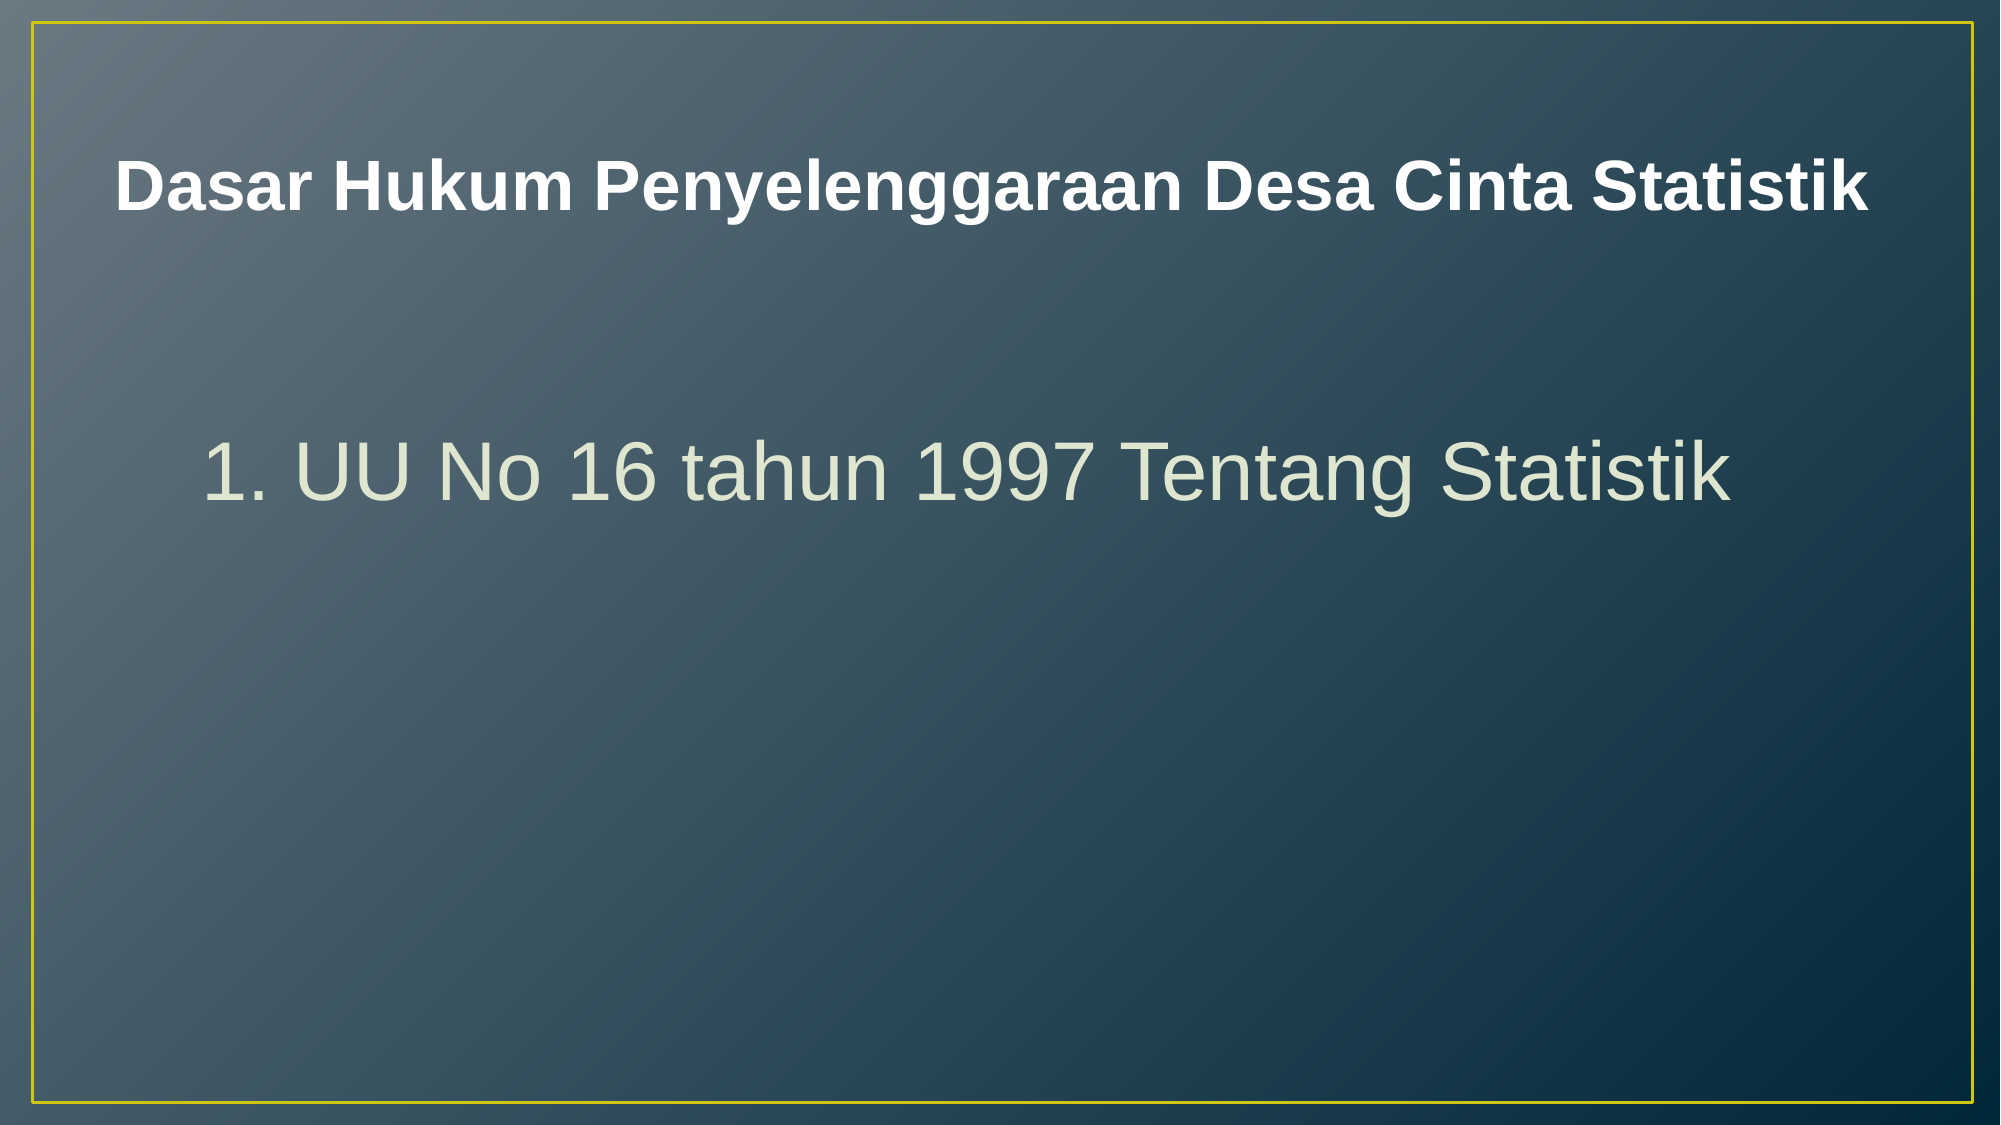

# Dasar Hukum Penyelenggaraan Desa Cinta Statistik

1. UU No 16 tahun 1997 Tentang Statistik